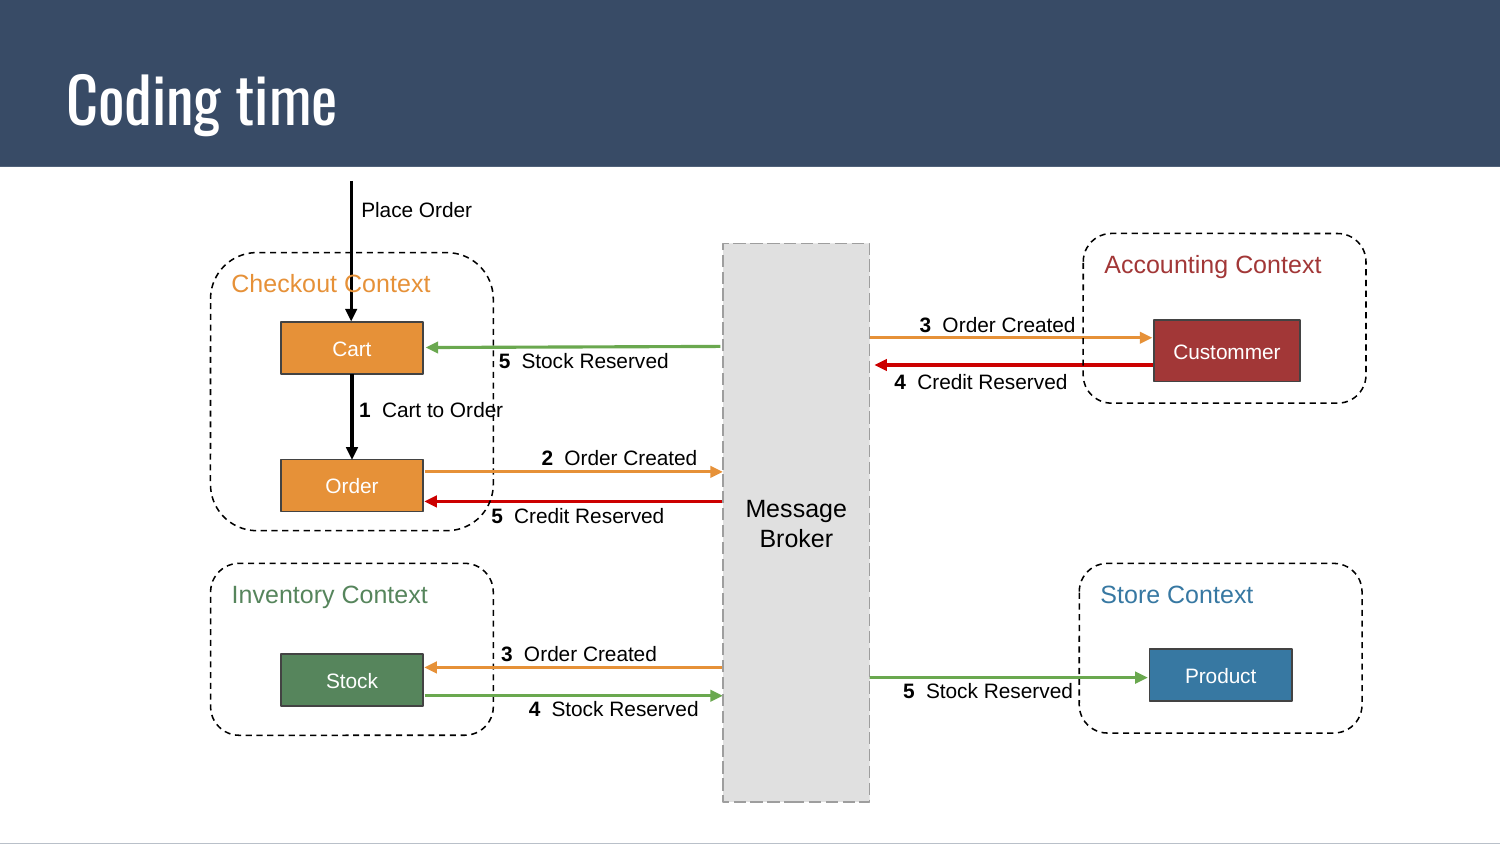

# Coding time

Place Order

Accounting Context
Message
Broker

Checkout Context
3  Order Created
Custommer
Cart
5  Stock Reserved
4  Credit Reserved
1  Cart to Order
2  Order Created
Order
5  Credit Reserved

Inventory Context

Store Context
3  Order Created
Product
Stock
5  Stock Reserved
4  Stock Reserved